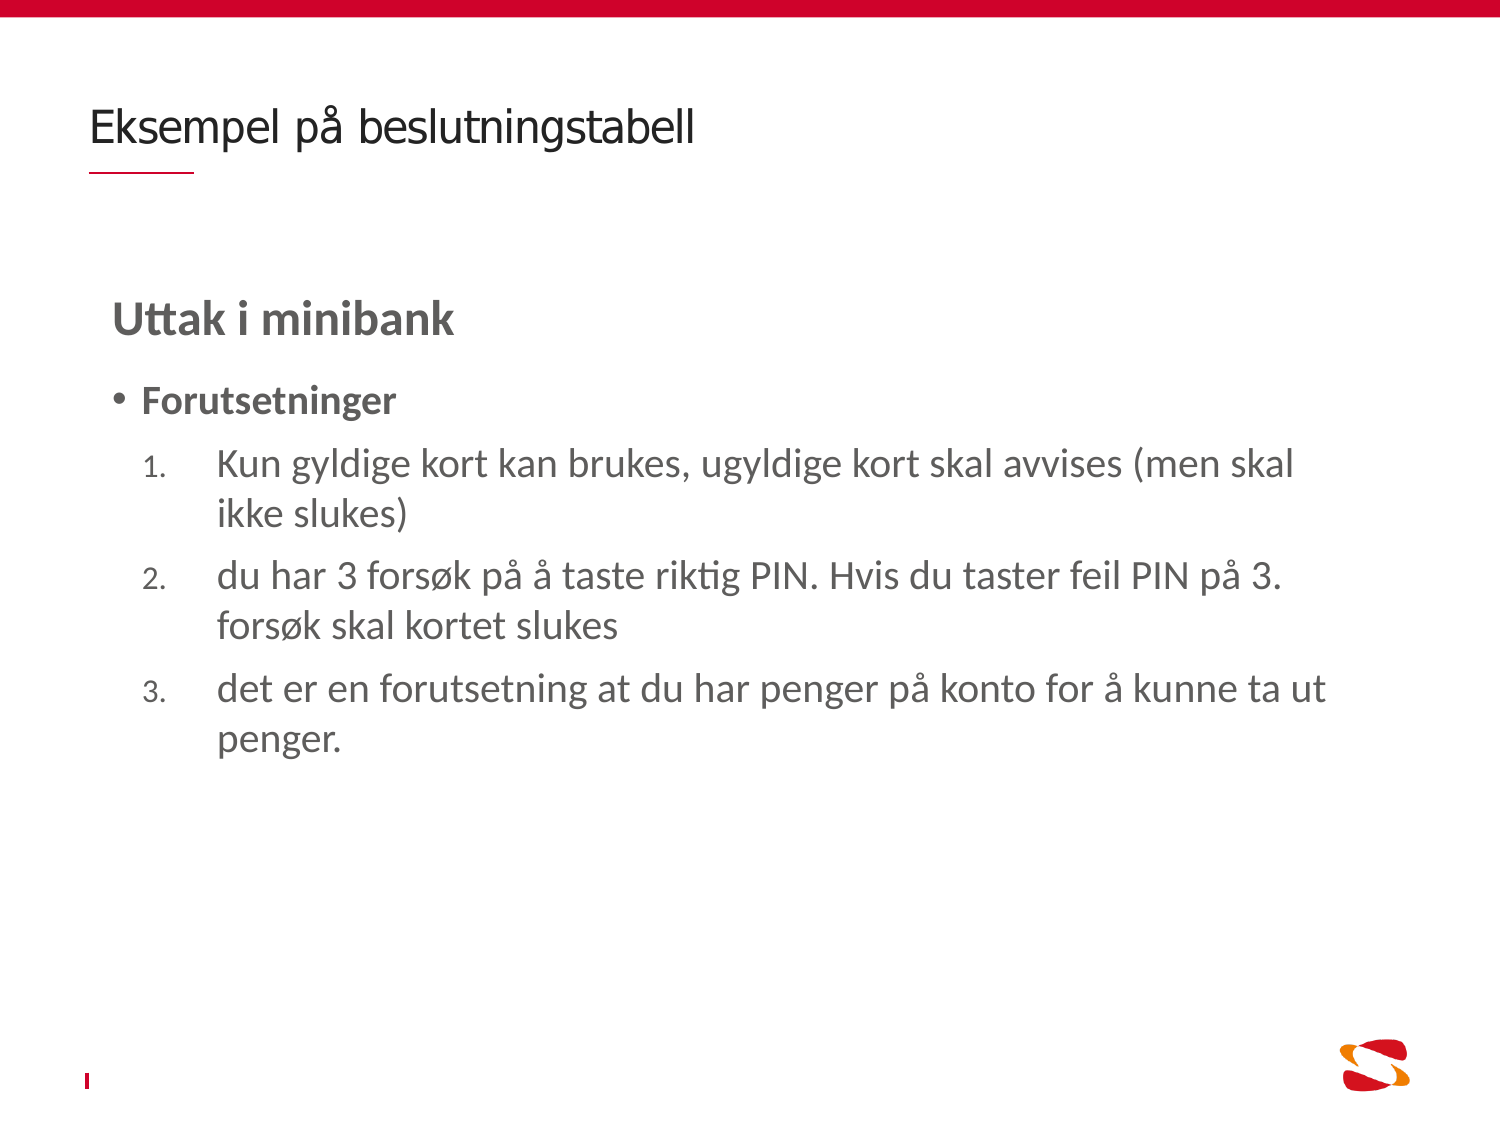

# Eksempel på beslutningstabell

Uttak i minibank
Forutsetninger
Kun gyldige kort kan brukes, ugyldige kort skal avvises (men skal ikke slukes)
du har 3 forsøk på å taste riktig PIN. Hvis du taster feil PIN på 3. forsøk skal kortet slukes
det er en forutsetning at du har penger på konto for å kunne ta ut penger.